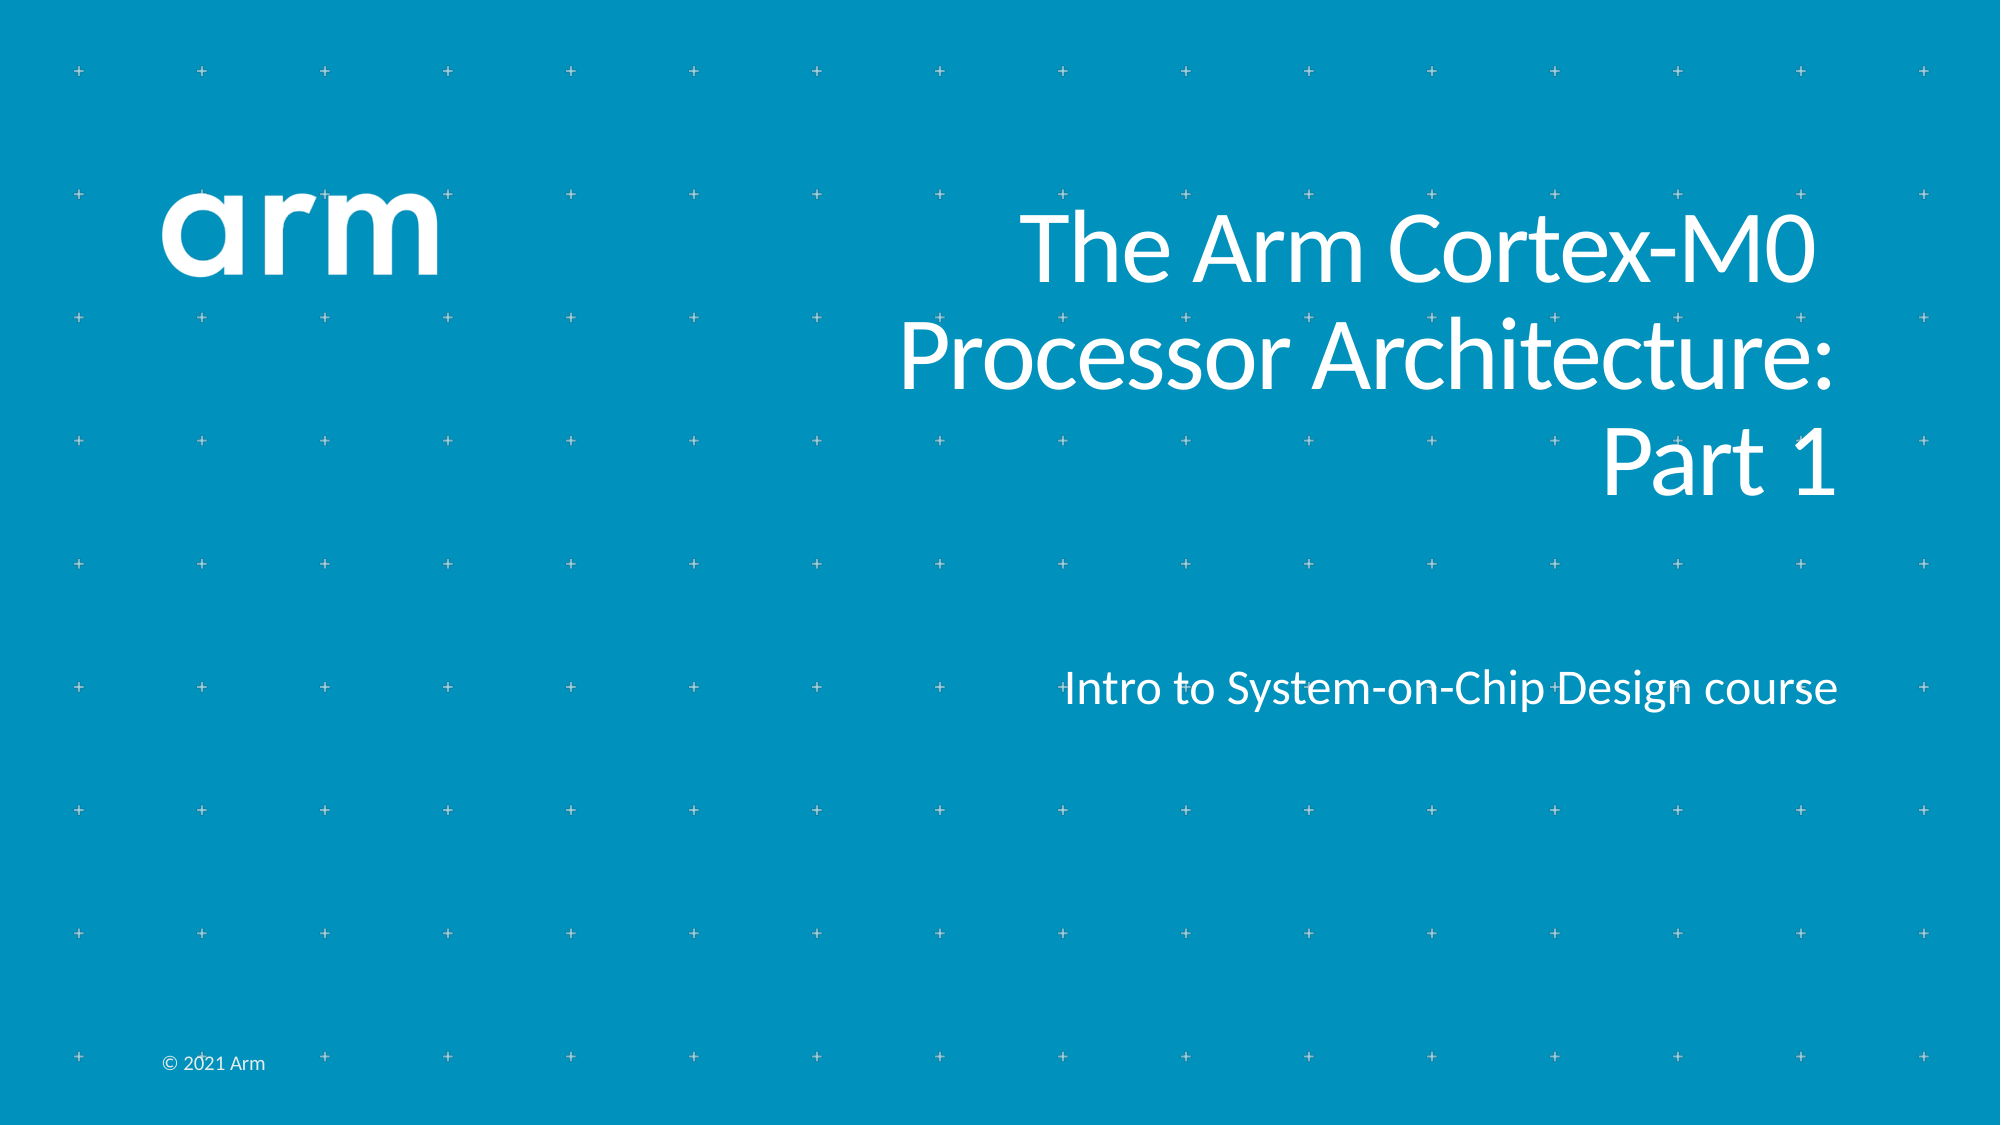

# The Arm Cortex-M0 Processor Architecture: Part 1
Intro to System-on-Chip Design course